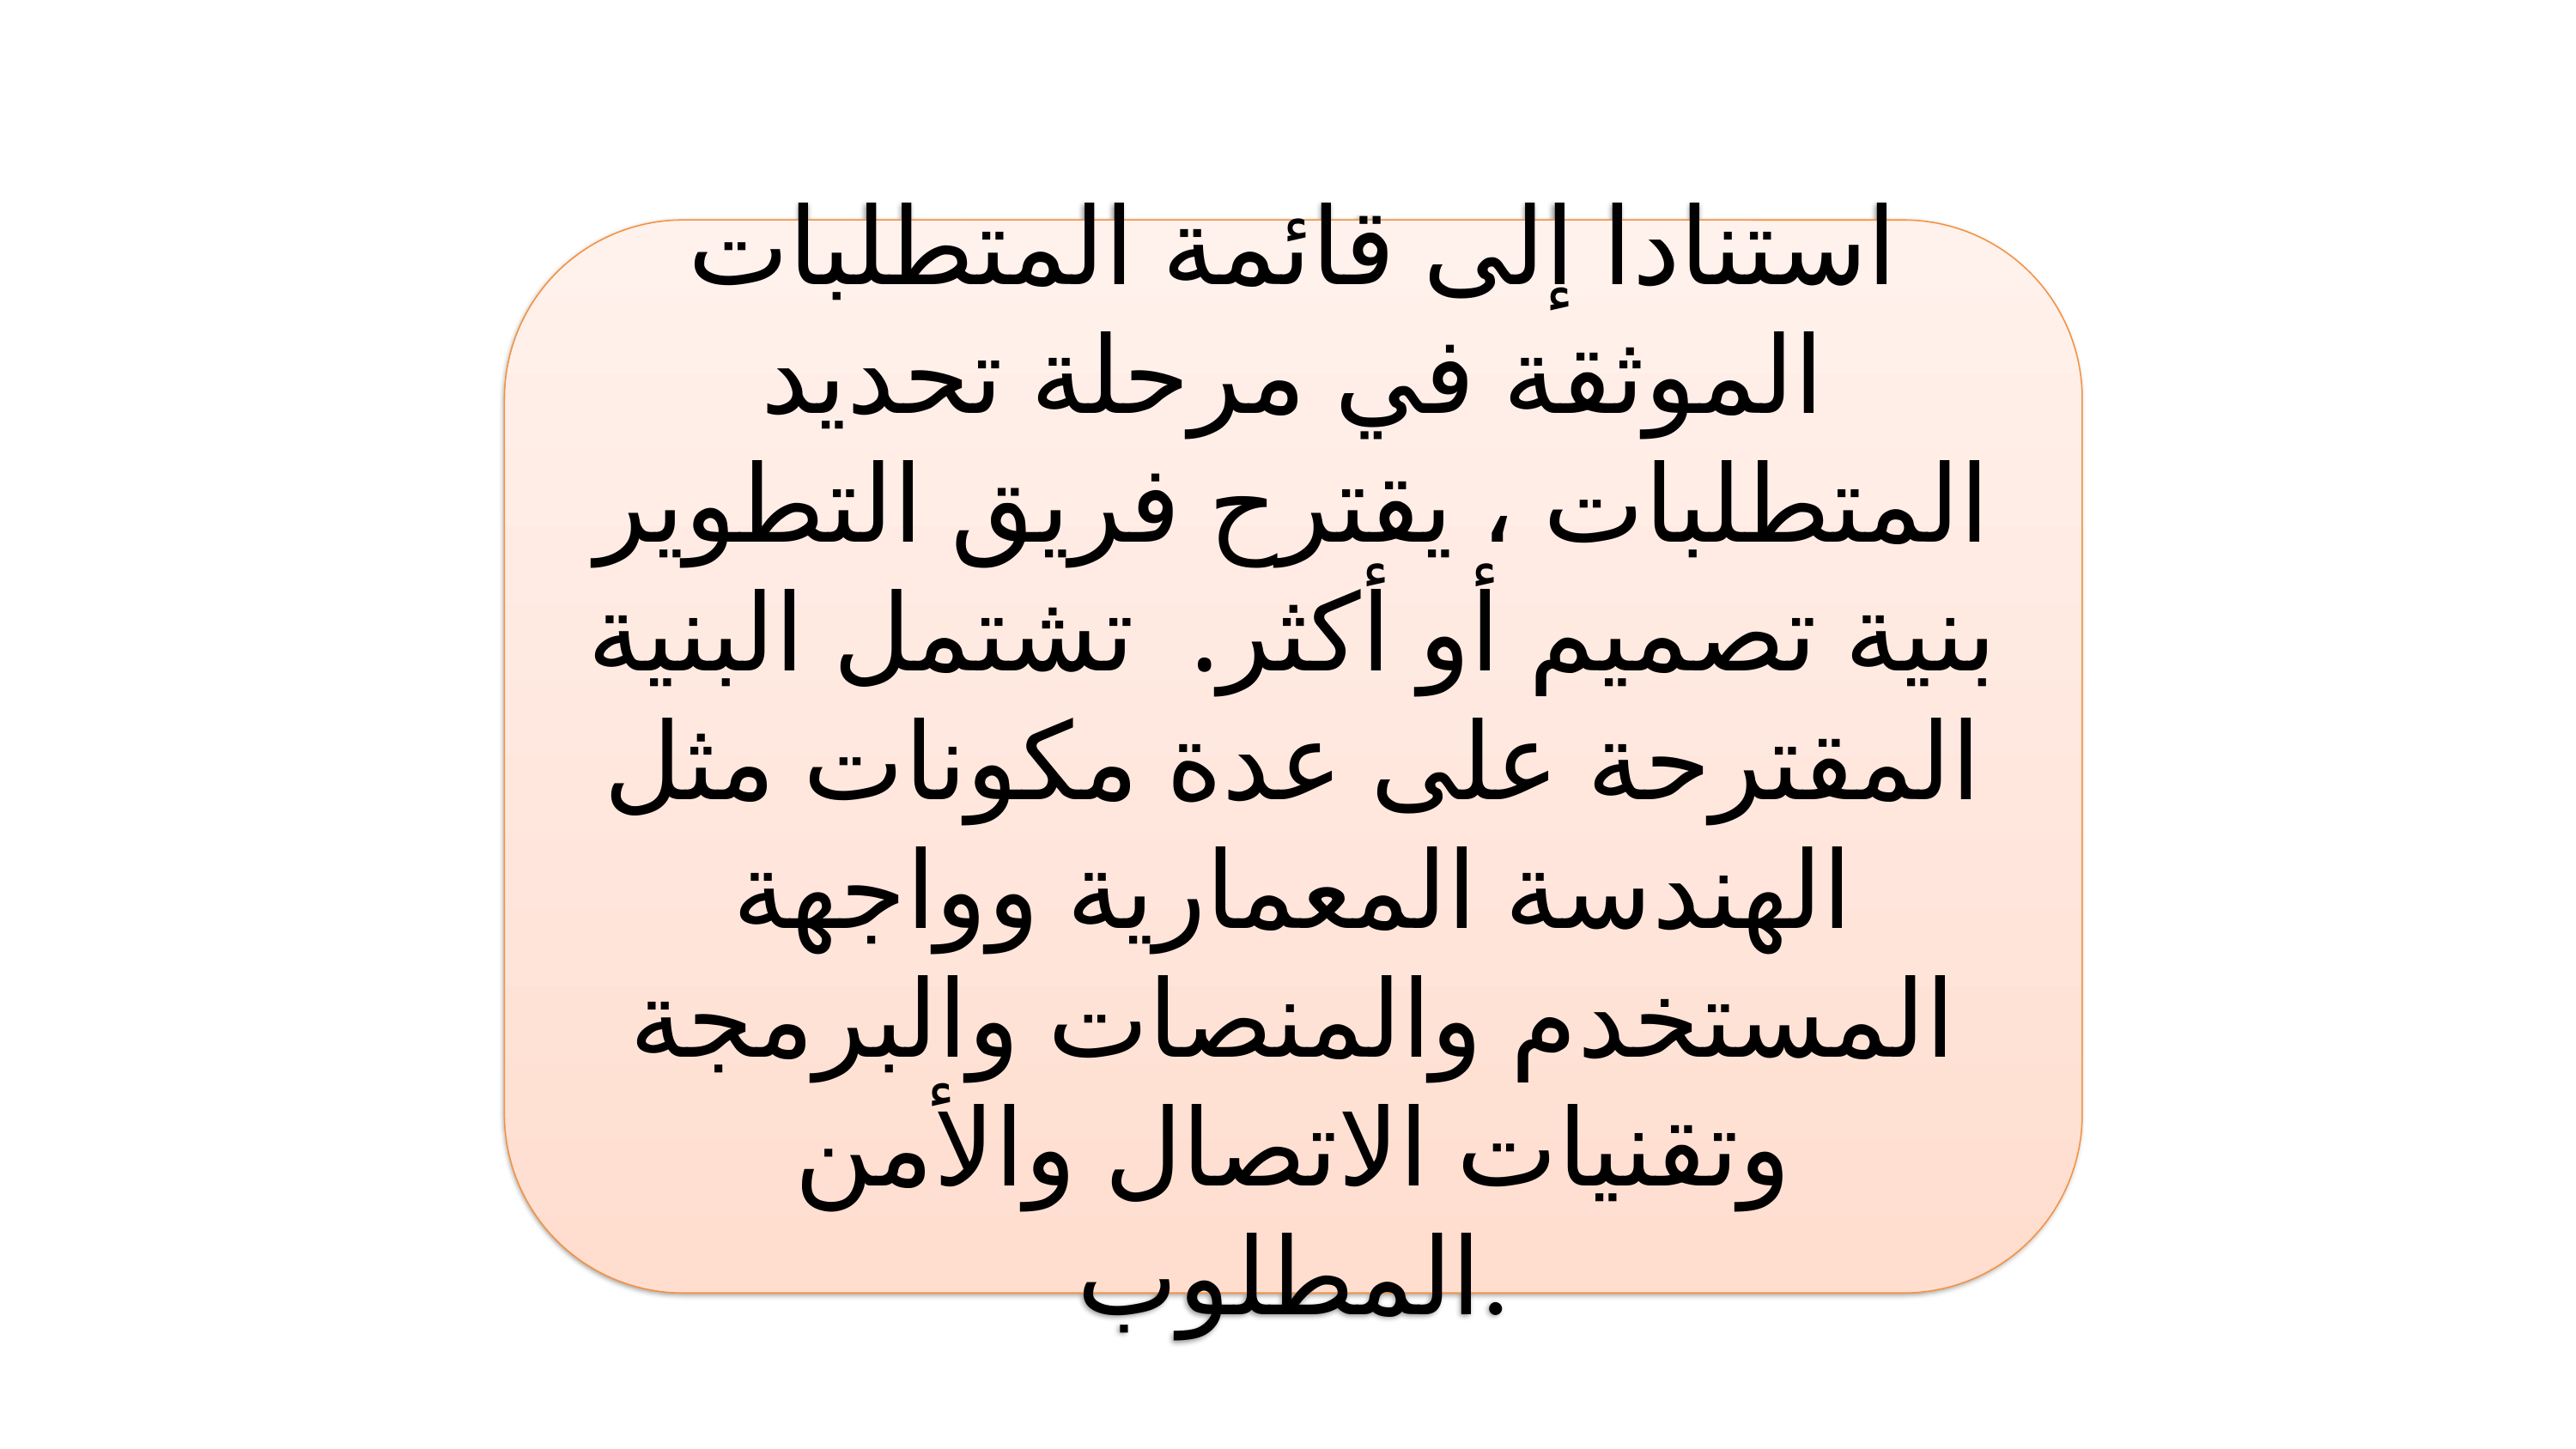

استنادا إلى قائمة المتطلبات الموثقة في مرحلة تحديد المتطلبات ، يقترح فريق التطوير بنية تصميم أو أكثر.  تشتمل البنية المقترحة على عدة مكونات مثل الهندسة المعمارية وواجهة المستخدم والمنصات والبرمجة وتقنيات الاتصال والأمن المطلوب.